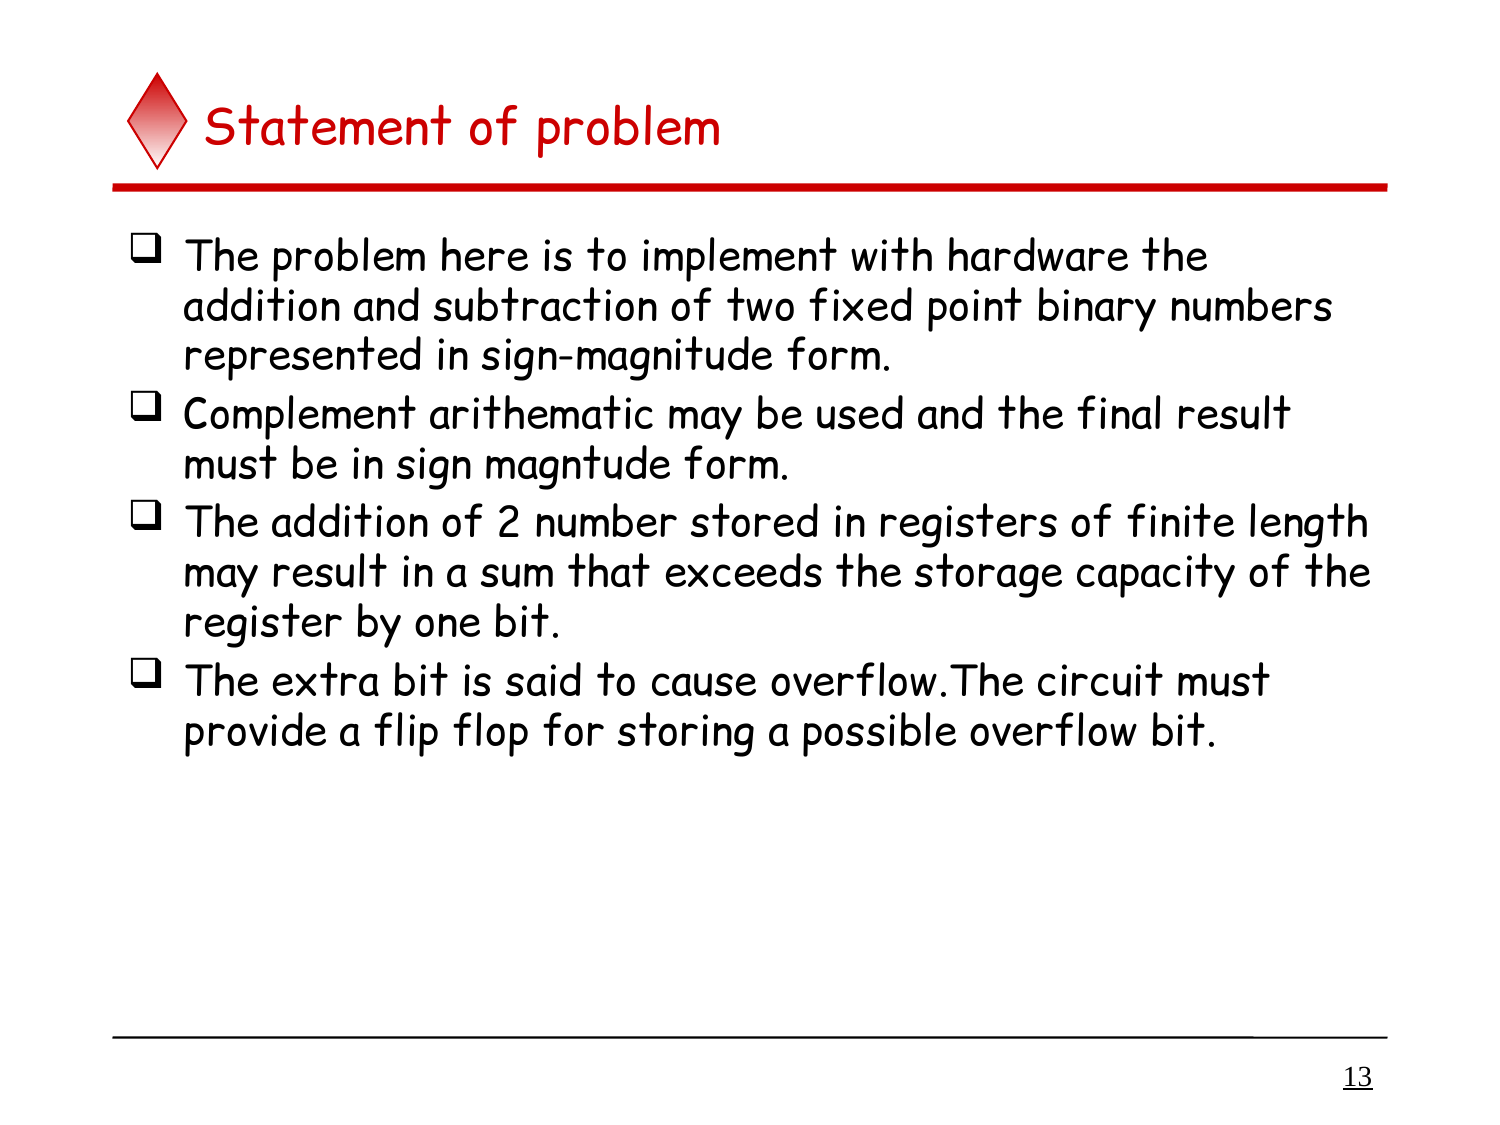

# Statement of problem
The problem here is to implement with hardware the addition and subtraction of two fixed point binary numbers represented in sign-magnitude form.
Complement arithematic may be used and the final result must be in sign magntude form.
The addition of 2 number stored in registers of finite length may result in a sum that exceeds the storage capacity of the register by one bit.
The extra bit is said to cause overflow.The circuit must provide a flip flop for storing a possible overflow bit.
13